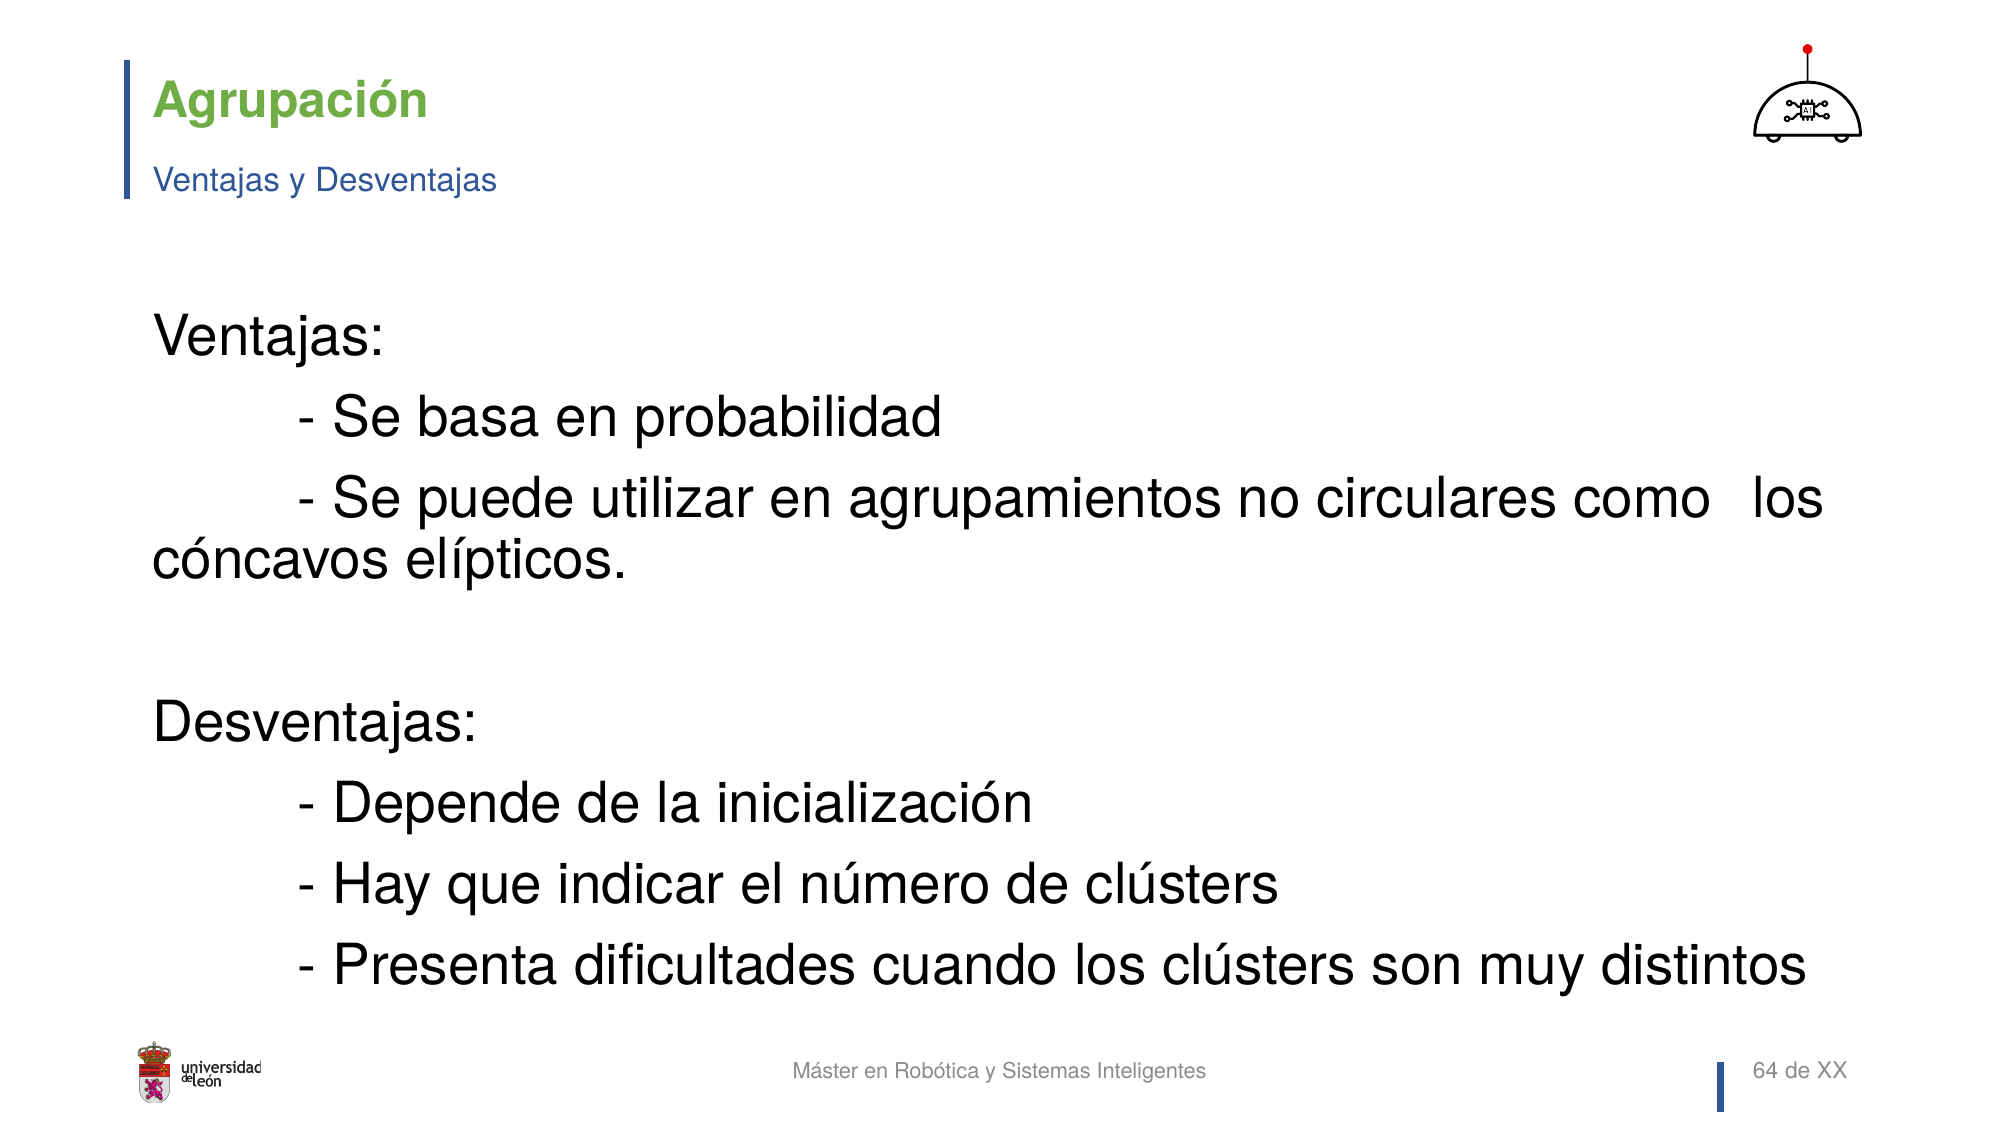

# Agrupación
Ventajas y Desventajas

Ventajas:
	- Se basa en probabilidad
	- Se puede utilizar en agrupamientos no circulares como 	los cóncavos elípticos.

Desventajas:
	- Depende de la inicialización
	- Hay que indicar el número de clústers
	- Presenta dificultades cuando los clústers son muy distintos
Máster en Robótica y Sistemas Inteligentes
64 de XX